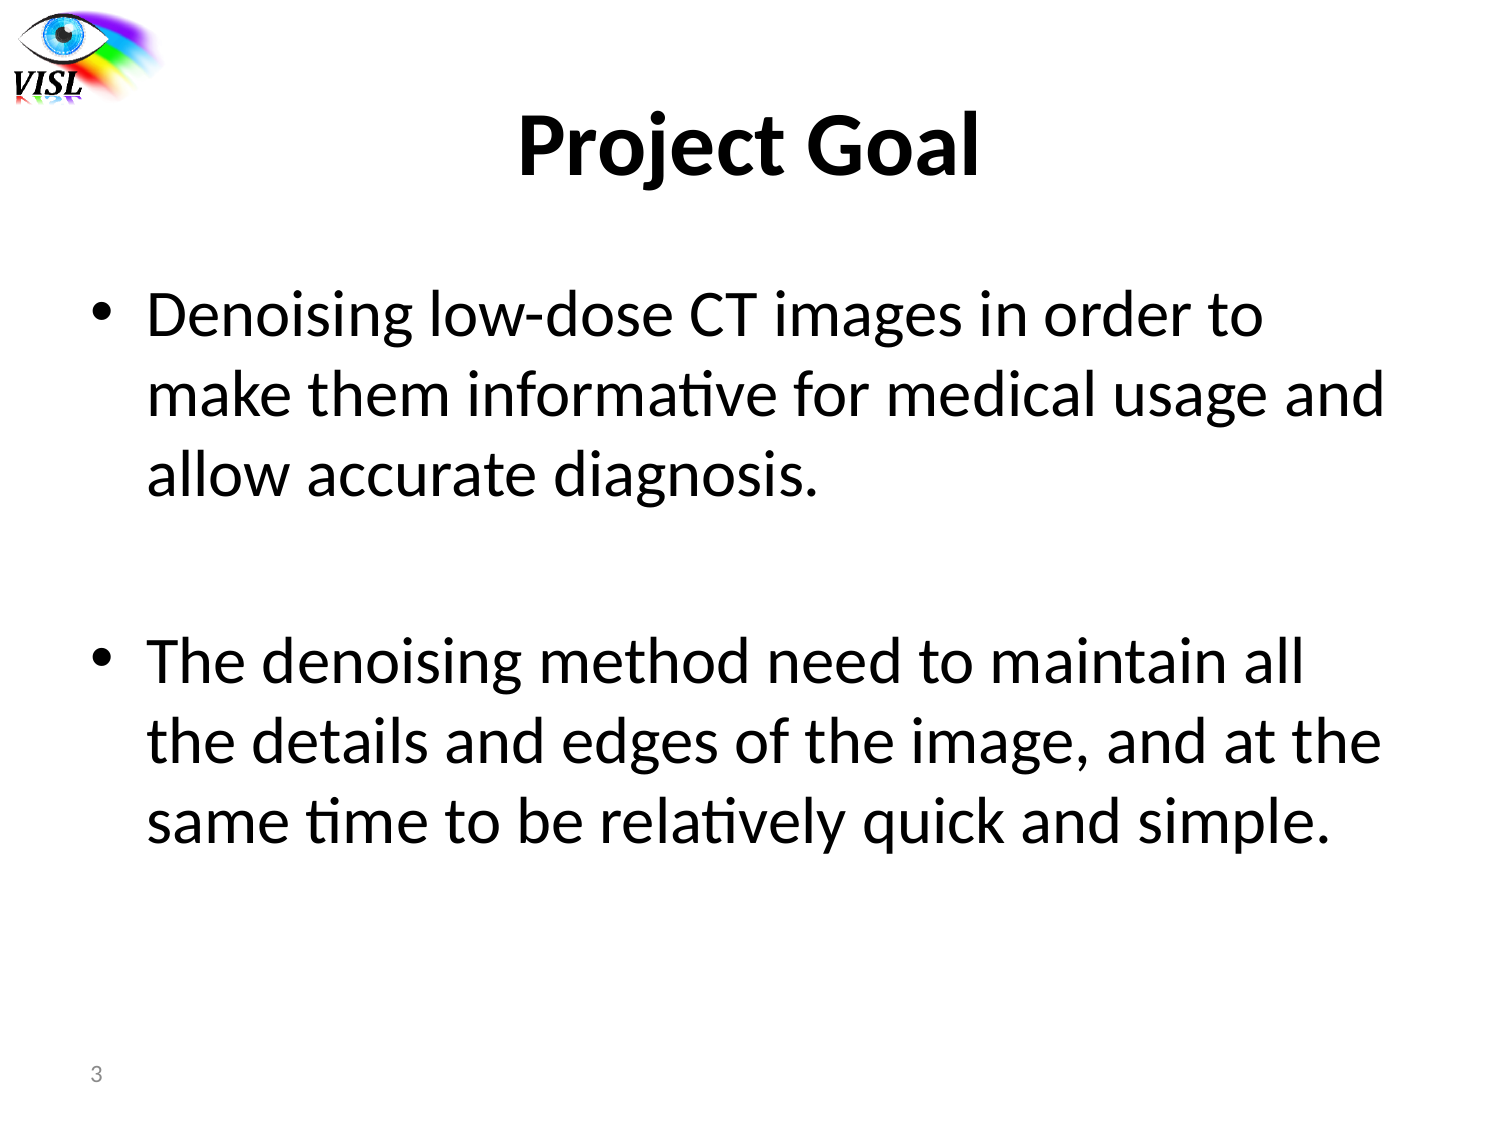

# Project Goal
Denoising low-dose CT images in order to make them informative for medical usage and allow accurate diagnosis.

The denoising method need to maintain all the details and edges of the image, and at the same time to be relatively quick and simple.
3